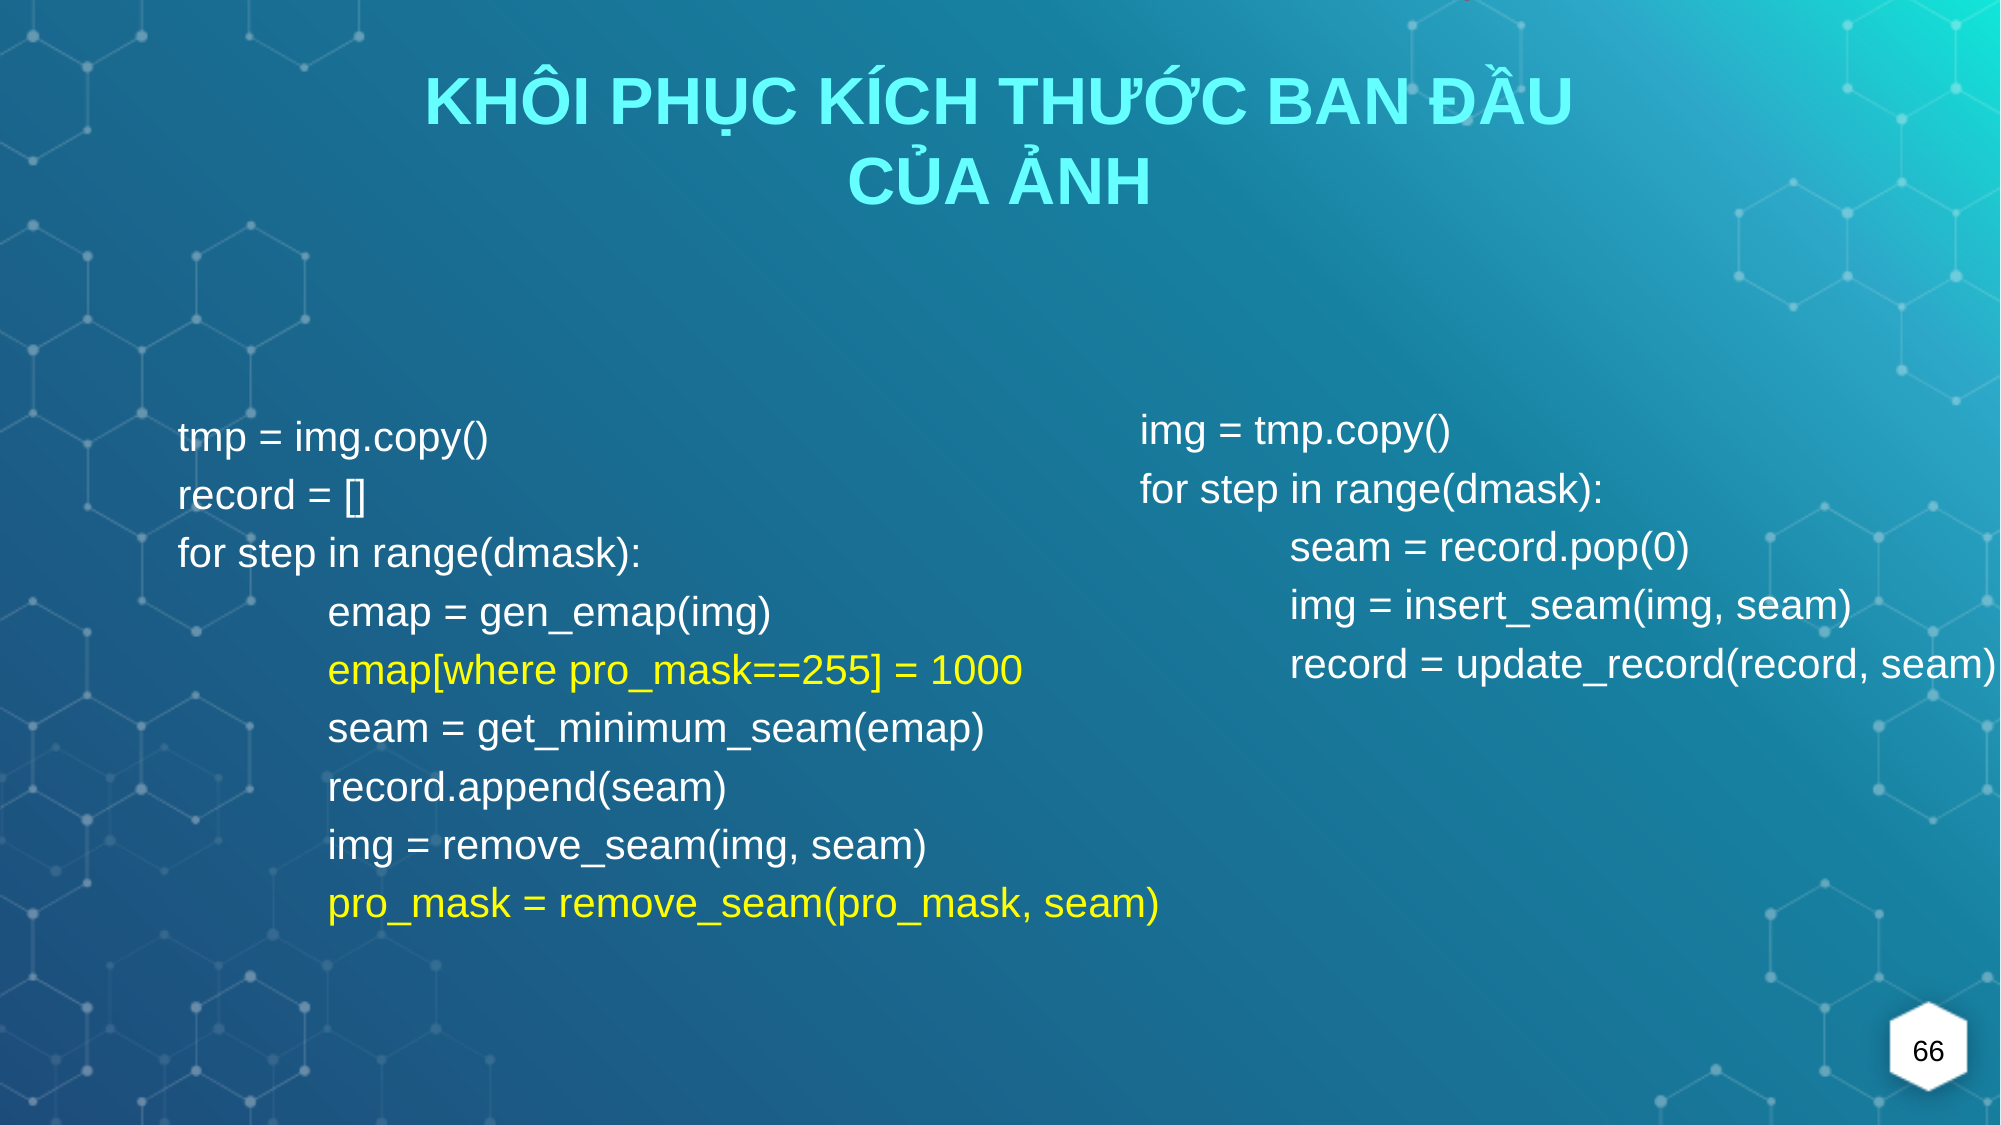

Khôi phục kích thước ban đầu của ảnh
tmp = img.copy()
record = []
for step in range(dmask):
	emap = gen_emap(img)
	emap[where pro_mask==255] = 1000
	seam = get_minimum_seam(emap)
	record.append(seam)
	img = remove_seam(img, seam)
	pro_mask = remove_seam(pro_mask, seam)
img = tmp.copy()
for step in range(dmask):
	seam = record.pop(0)
	img = insert_seam(img, seam)
	record = update_record(record, seam)